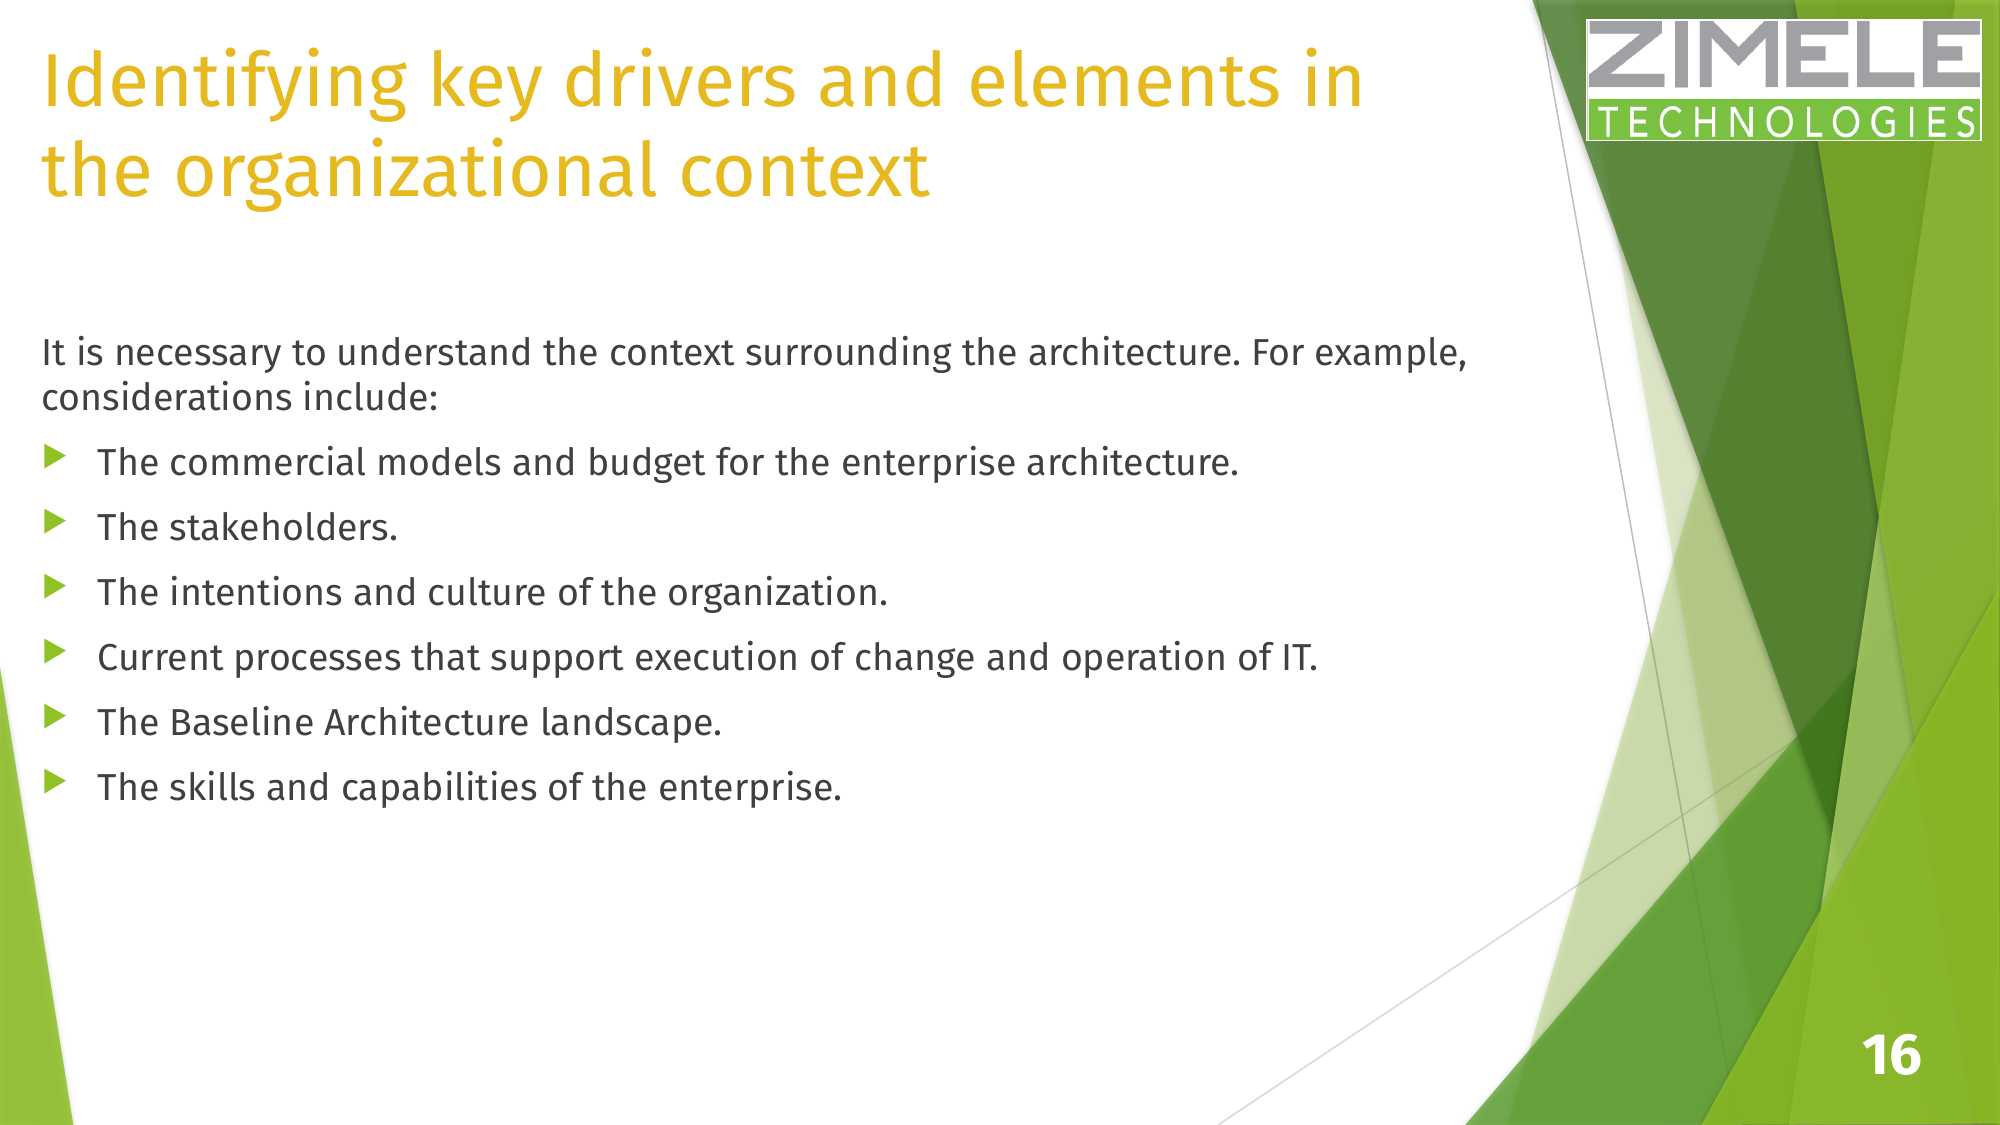

# Identifying key drivers and elements in the organizational context
It is necessary to understand the context surrounding the architecture. For example, considerations include:
The commercial models and budget for the enterprise architecture.
The stakeholders.
The intentions and culture of the organization.
Current processes that support execution of change and operation of IT.
The Baseline Architecture landscape.
The skills and capabilities of the enterprise.

16